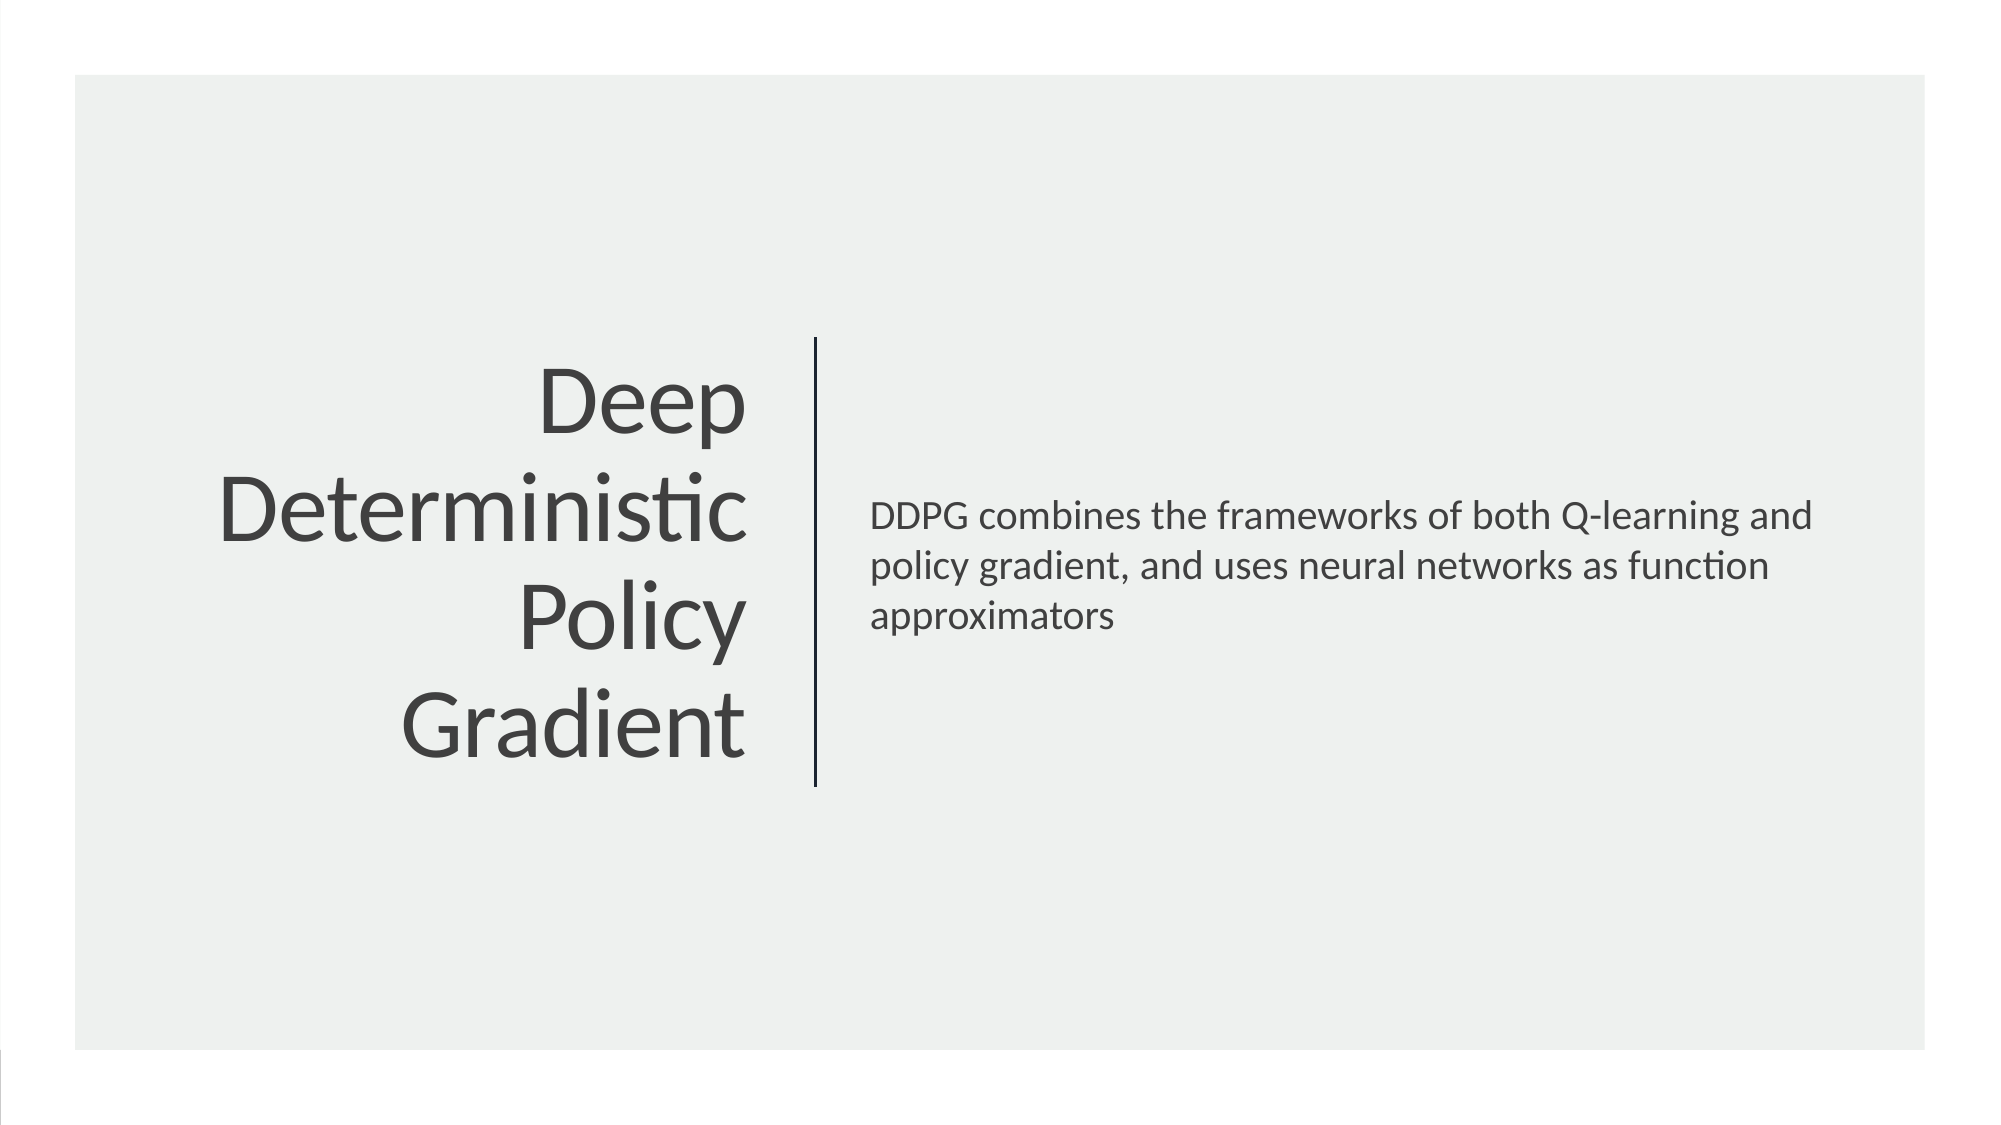

DDPG combines the frameworks of both Q-learning and policy gradient, and uses neural networks as function approximators
# Deep Deterministic Policy Gradient